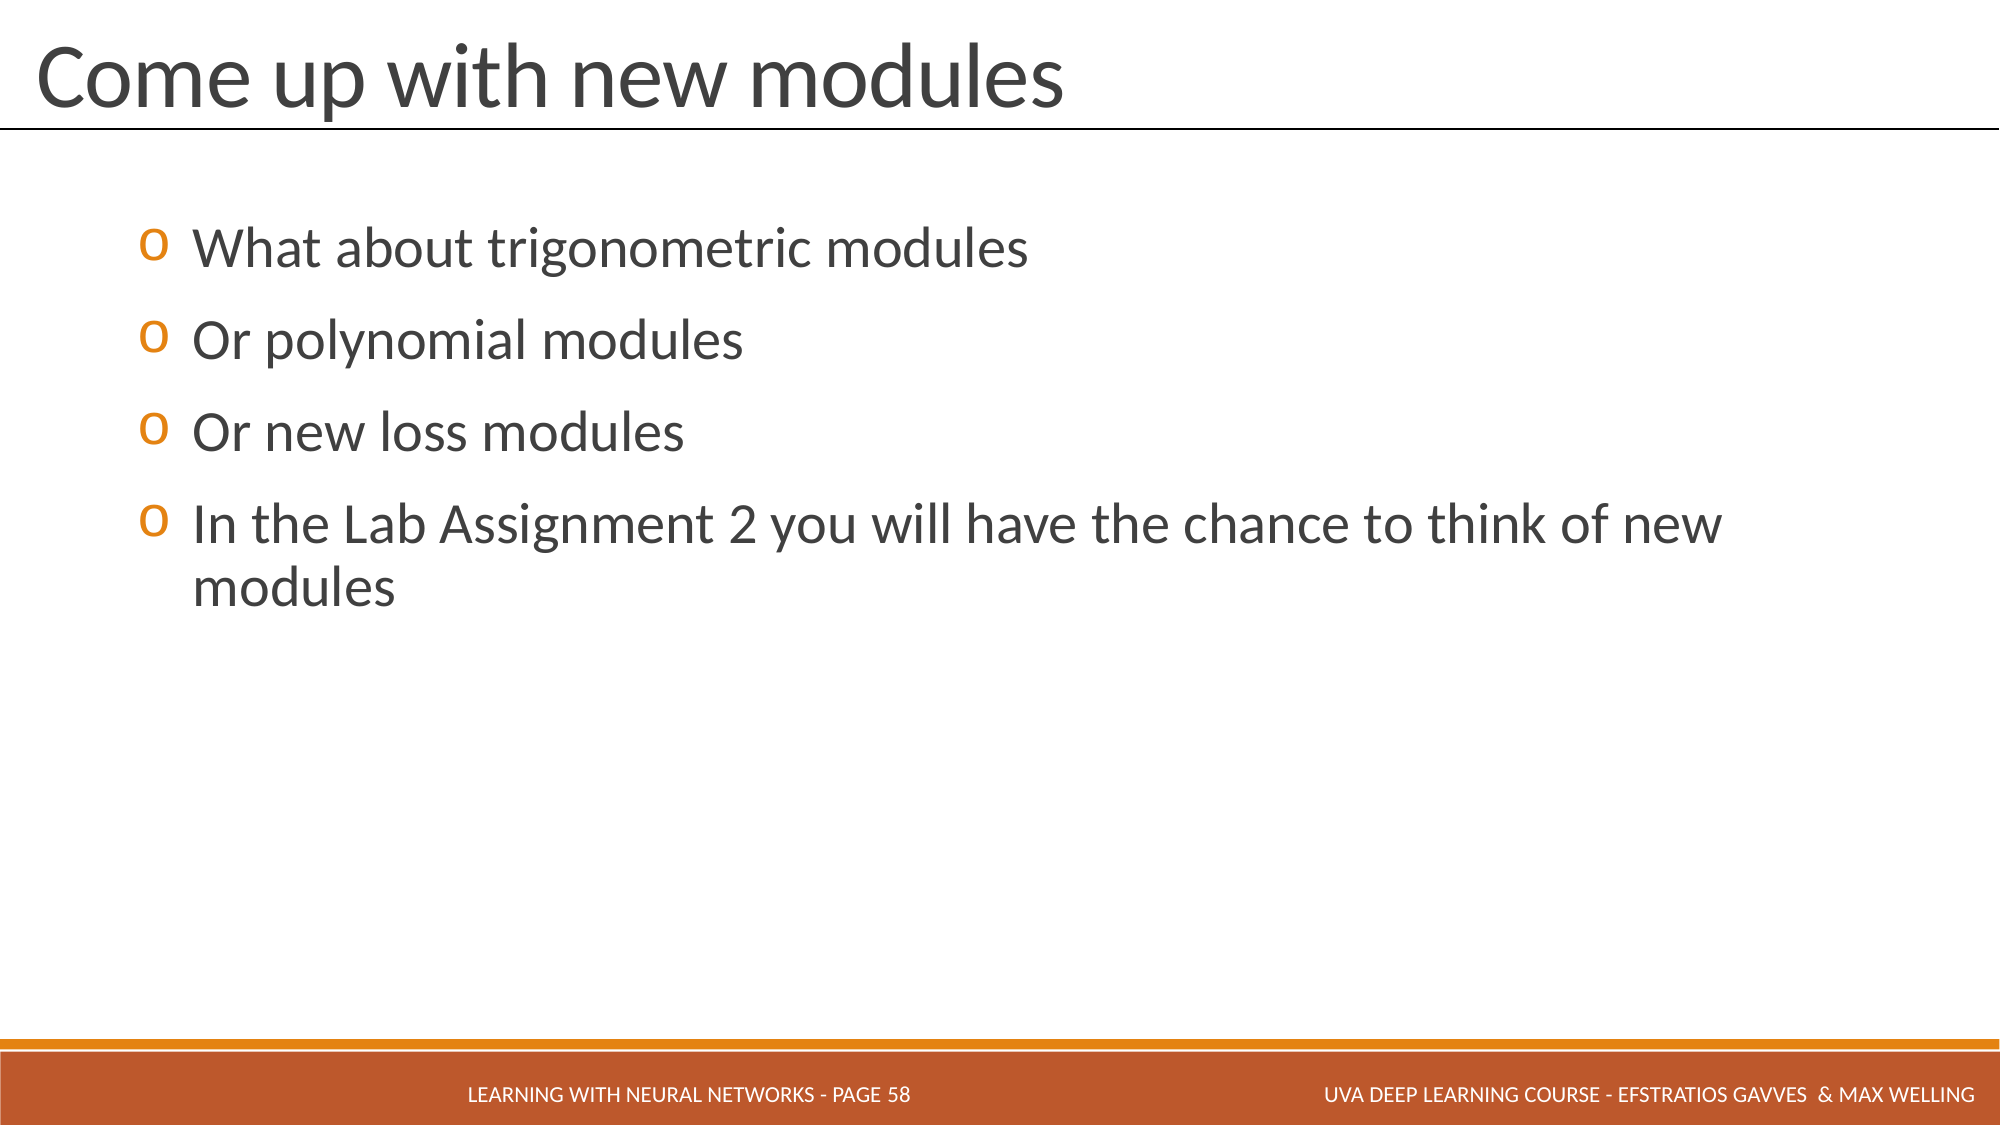

# Come up with new modules
What about trigonometric modules
Or polynomial modules
Or new loss modules
In the Lab Assignment 2 you will have the chance to think of new modules
LEARNING WITH NEURAL NETWORKS - PAGE 58
UVA Deep Learning COURSE - Efstratios Gavves  & Max Welling